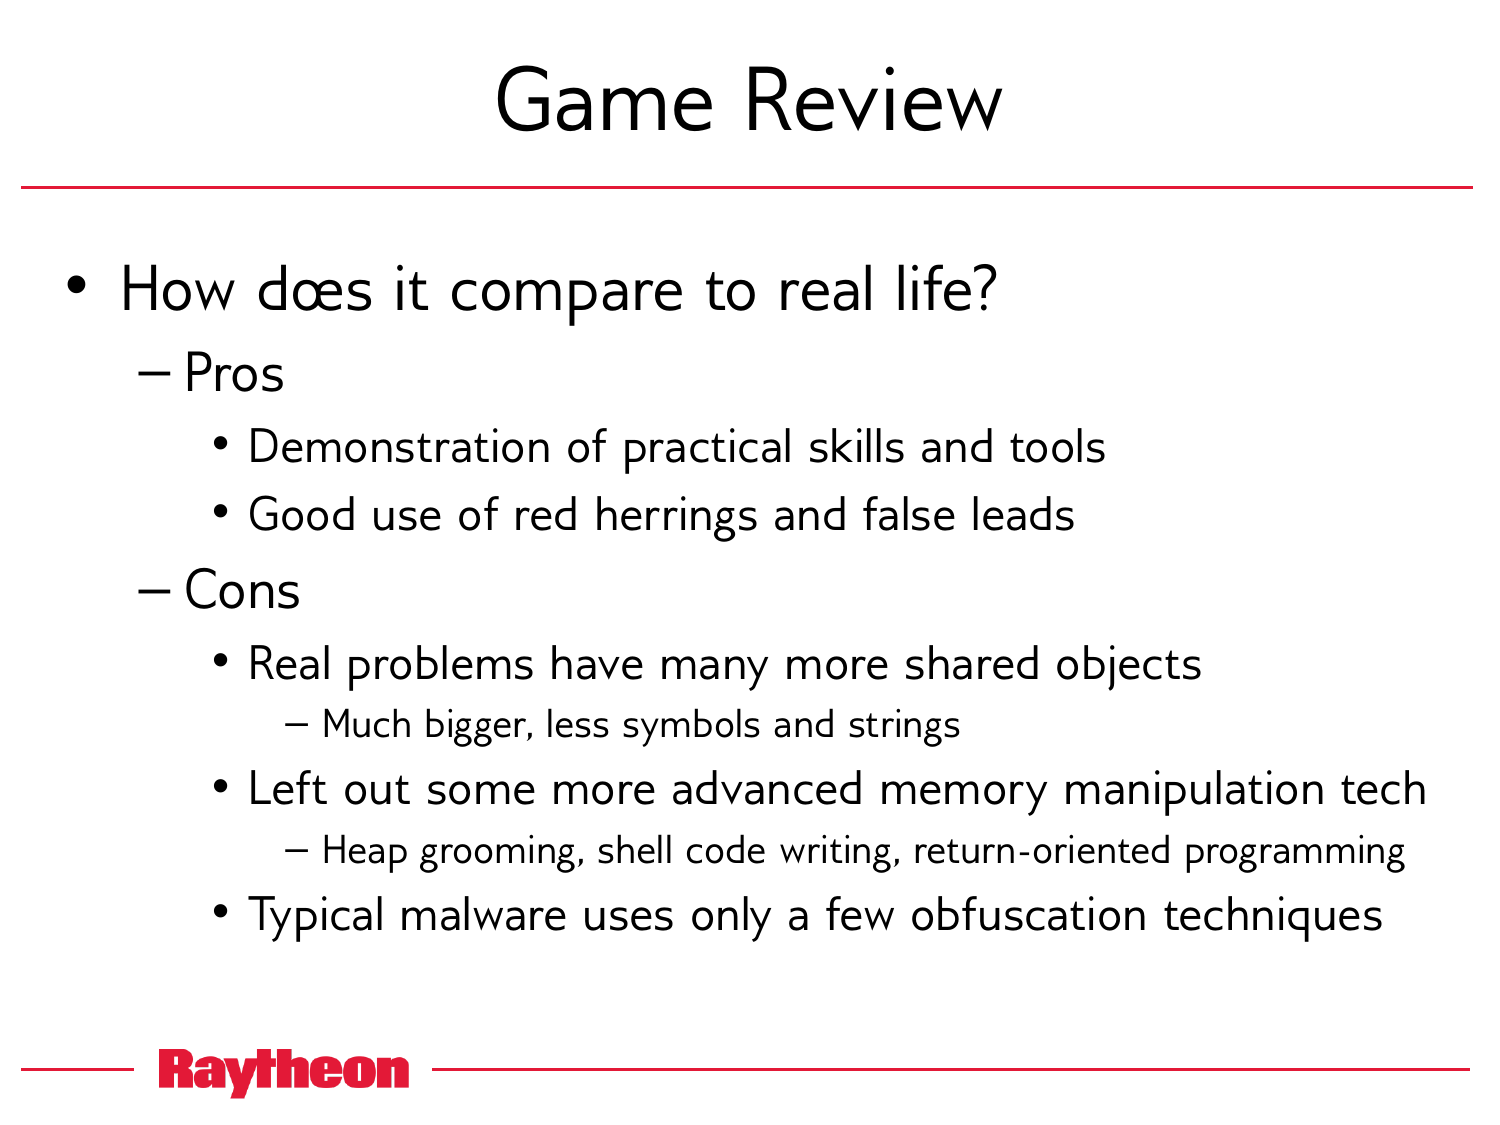

# Game Review
How does it compare to real life?
Pros
Demonstration of practical skills and tools
Good use of red herrings and false leads
Cons
Real problems have many more shared objects
Much bigger, less symbols and strings
Left out some more advanced memory manipulation tech
Heap grooming, shell code writing, return-oriented programming
Typical malware uses only a few obfuscation techniques